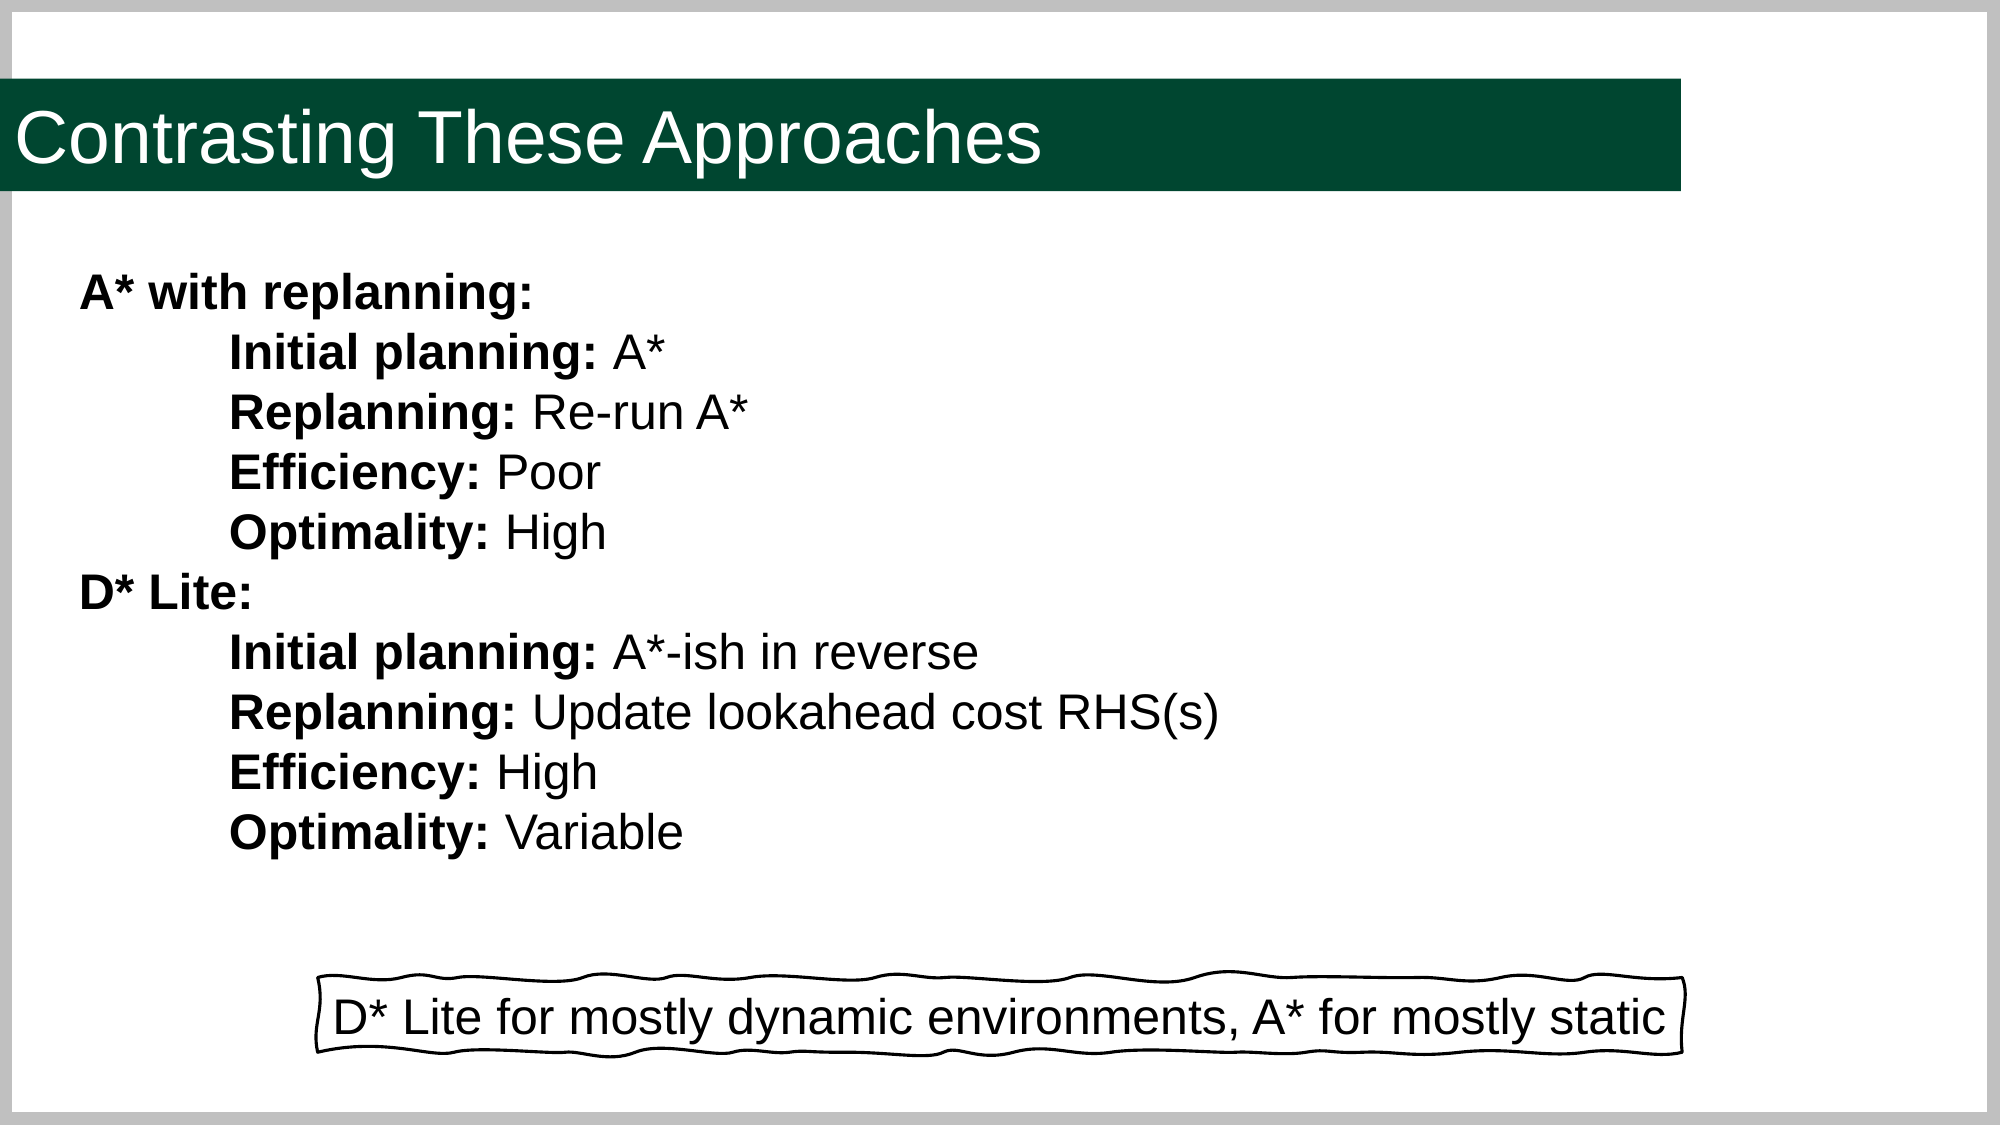

Contrasting These Approaches
A* with replanning:
	Initial planning: A*
	Replanning: Re-run A*
	Efficiency: Poor
	Optimality: High
D* Lite:
	Initial planning: A*-ish in reverse
	Replanning: Update lookahead cost RHS(s)
	Efficiency: High
	Optimality: Variable
D* Lite for mostly dynamic environments, A* for mostly static